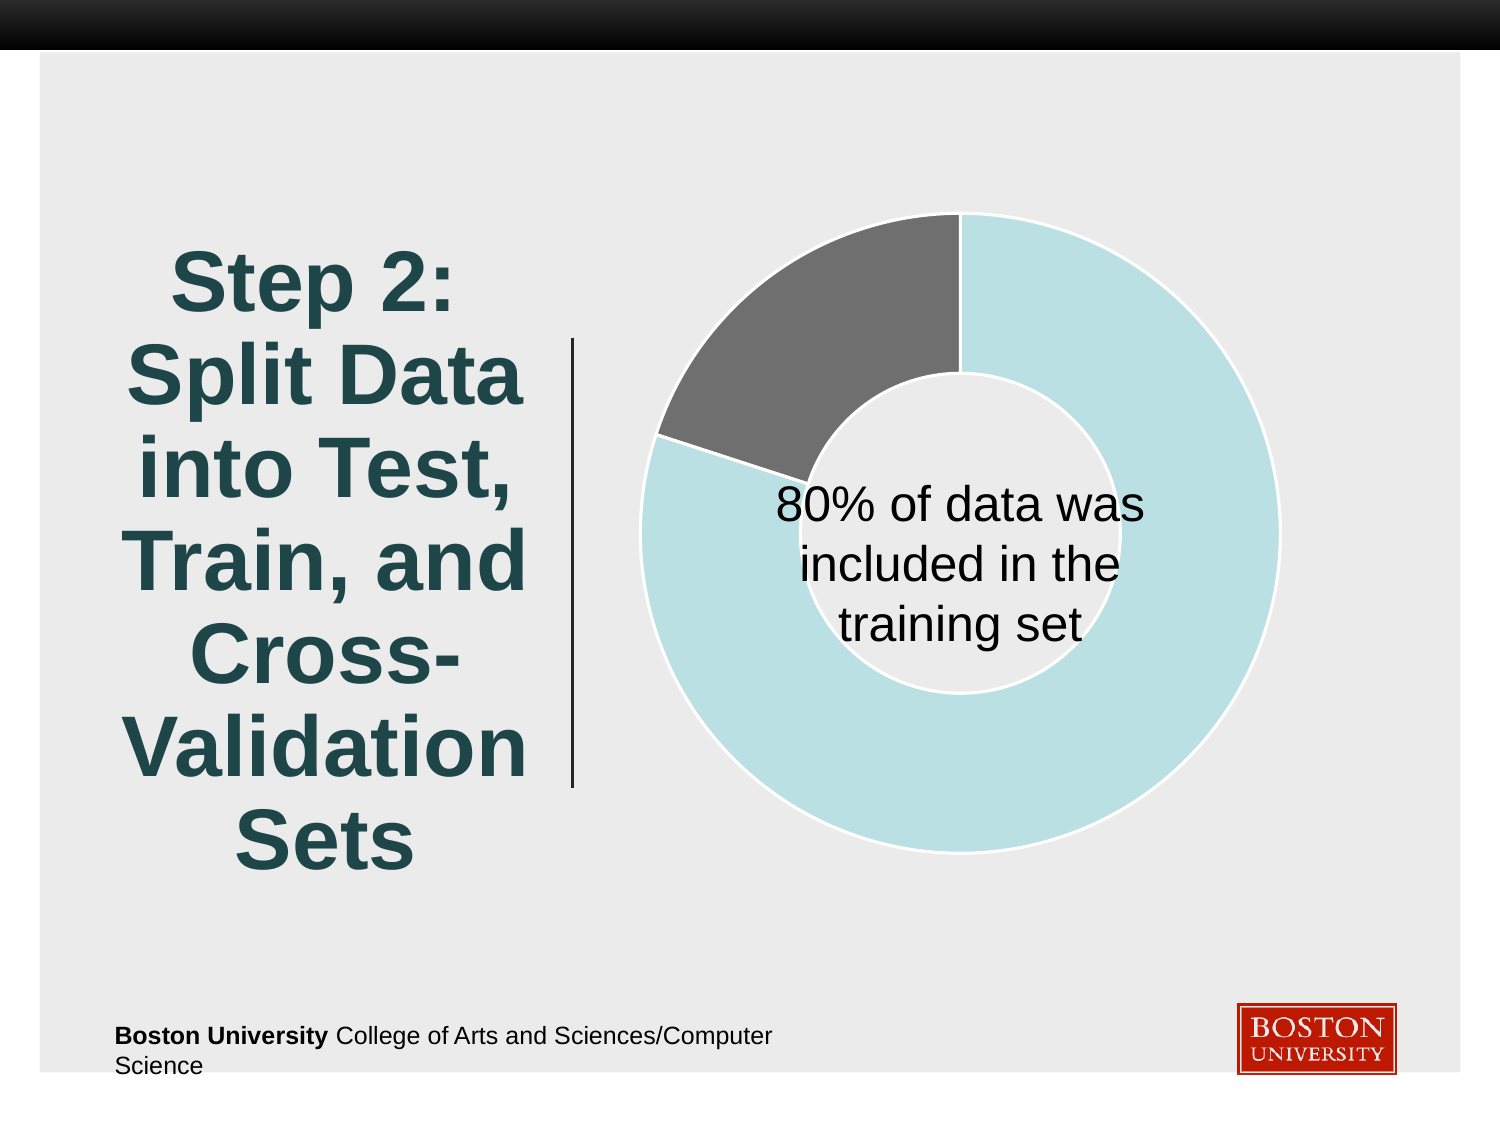

# Step 2: Split Data into Test, Train, and Cross-Validation Sets

### Chart

| Category | Column2 |
|---|---|
|  | 80.0 |
|  | 20.0 |
|  | None |
|  | None |
80% of data was included in the training set